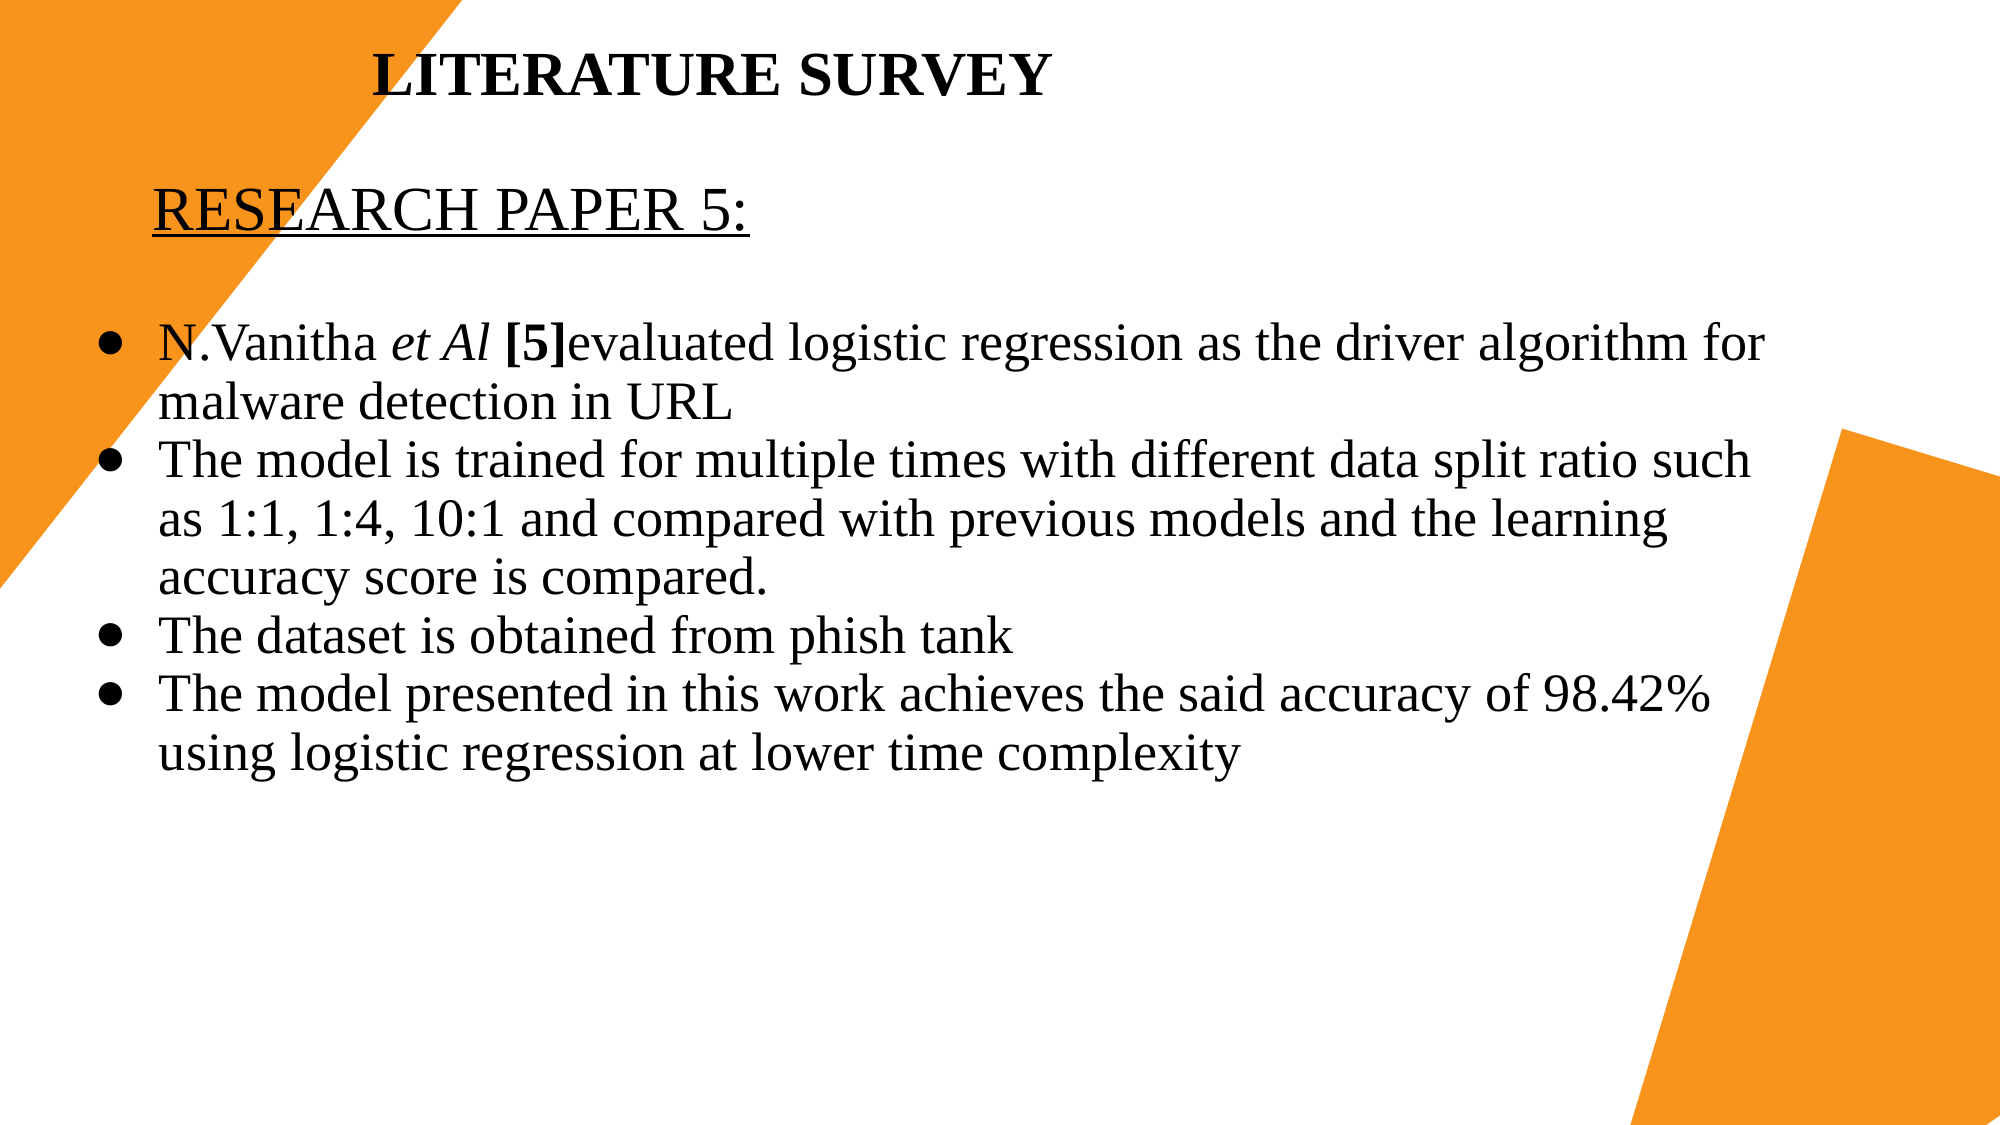

# LITERATURE SURVEY

RESEARCH PAPER 5:

N.Vanitha et Al [5]evaluated logistic regression as the driver algorithm for malware detection in URL
The model is trained for multiple times with different data split ratio such as 1:1, 1:4, 10:1 and compared with previous models and the learning accuracy score is compared.
The dataset is obtained from phish tank
The model presented in this work achieves the said accuracy of 98.42% using logistic regression at lower time complexity